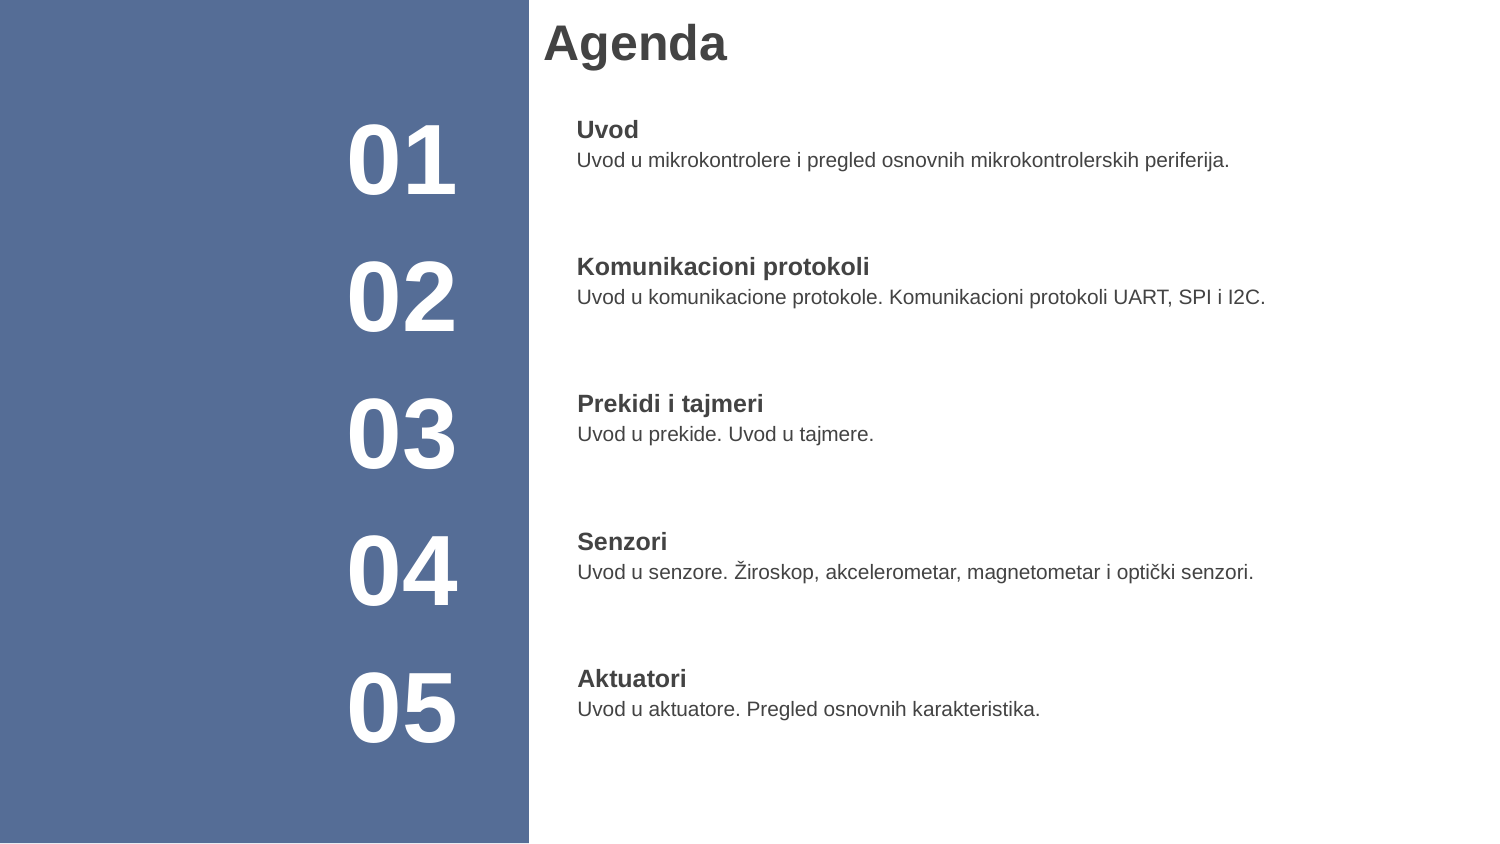

Agenda
# Uvod
01
Uvod u mikrokontrolere i pregled osnovnih mikrokontrolerskih periferija.

Komunikacioni protokoli
02
Uvod u komunikacione protokole. Komunikacioni protokoli UART, SPI i I2C.
Prekidi i tajmeri
03
Uvod u prekide. Uvod u tajmere.
Senzori
04
Uvod u senzore. Žiroskop, akcelerometar, magnetometar i optički senzori.
Aktuatori
05
Uvod u aktuatore. Pregled osnovnih karakteristika.